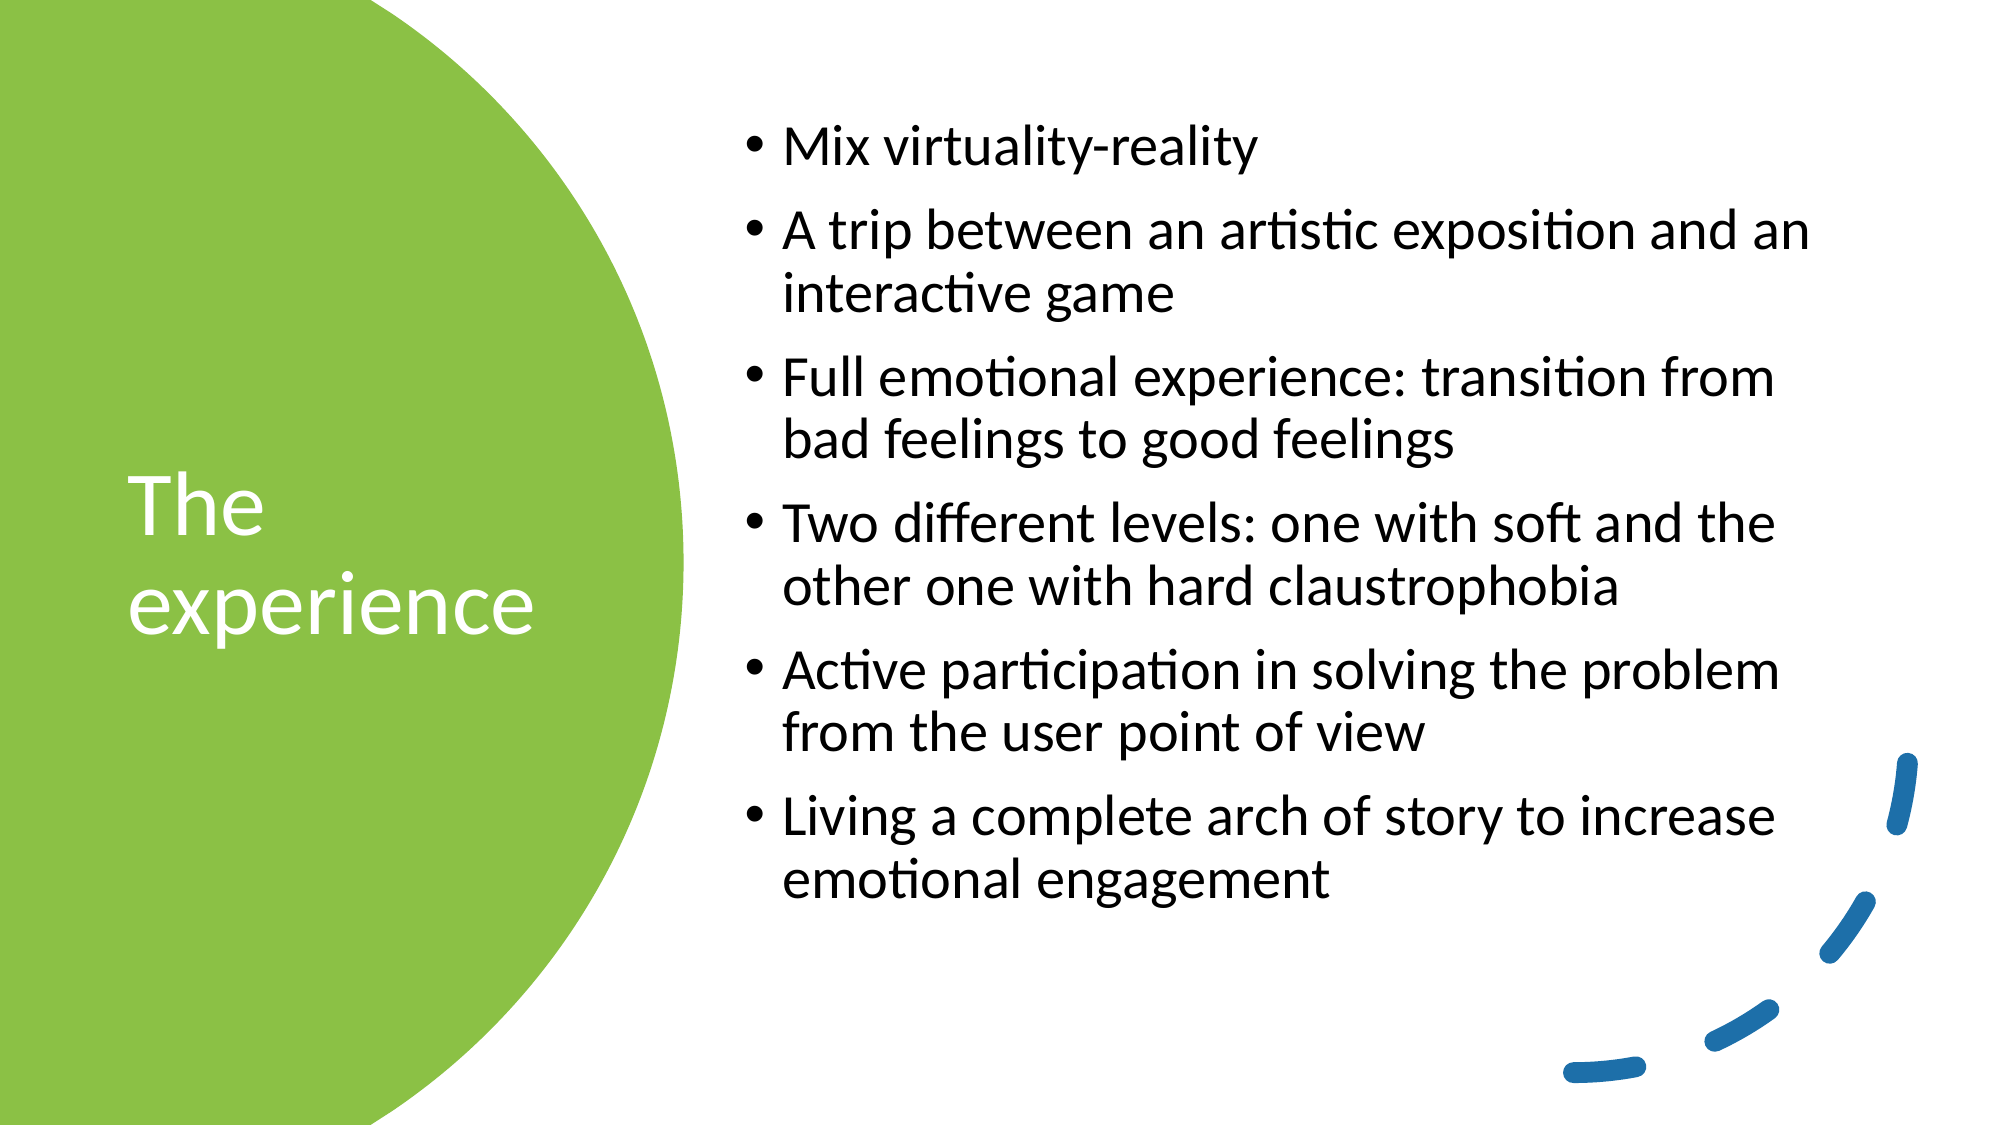

Mix virtuality-reality
A trip between an artistic exposition and an interactive game
Full emotional experience: transition from bad feelings to good feelings
Two different levels: one with soft and the other one with hard claustrophobia
Active participation in solving the problem from the user point of view
Living a complete arch of story to increase emotional engagement

# The experience